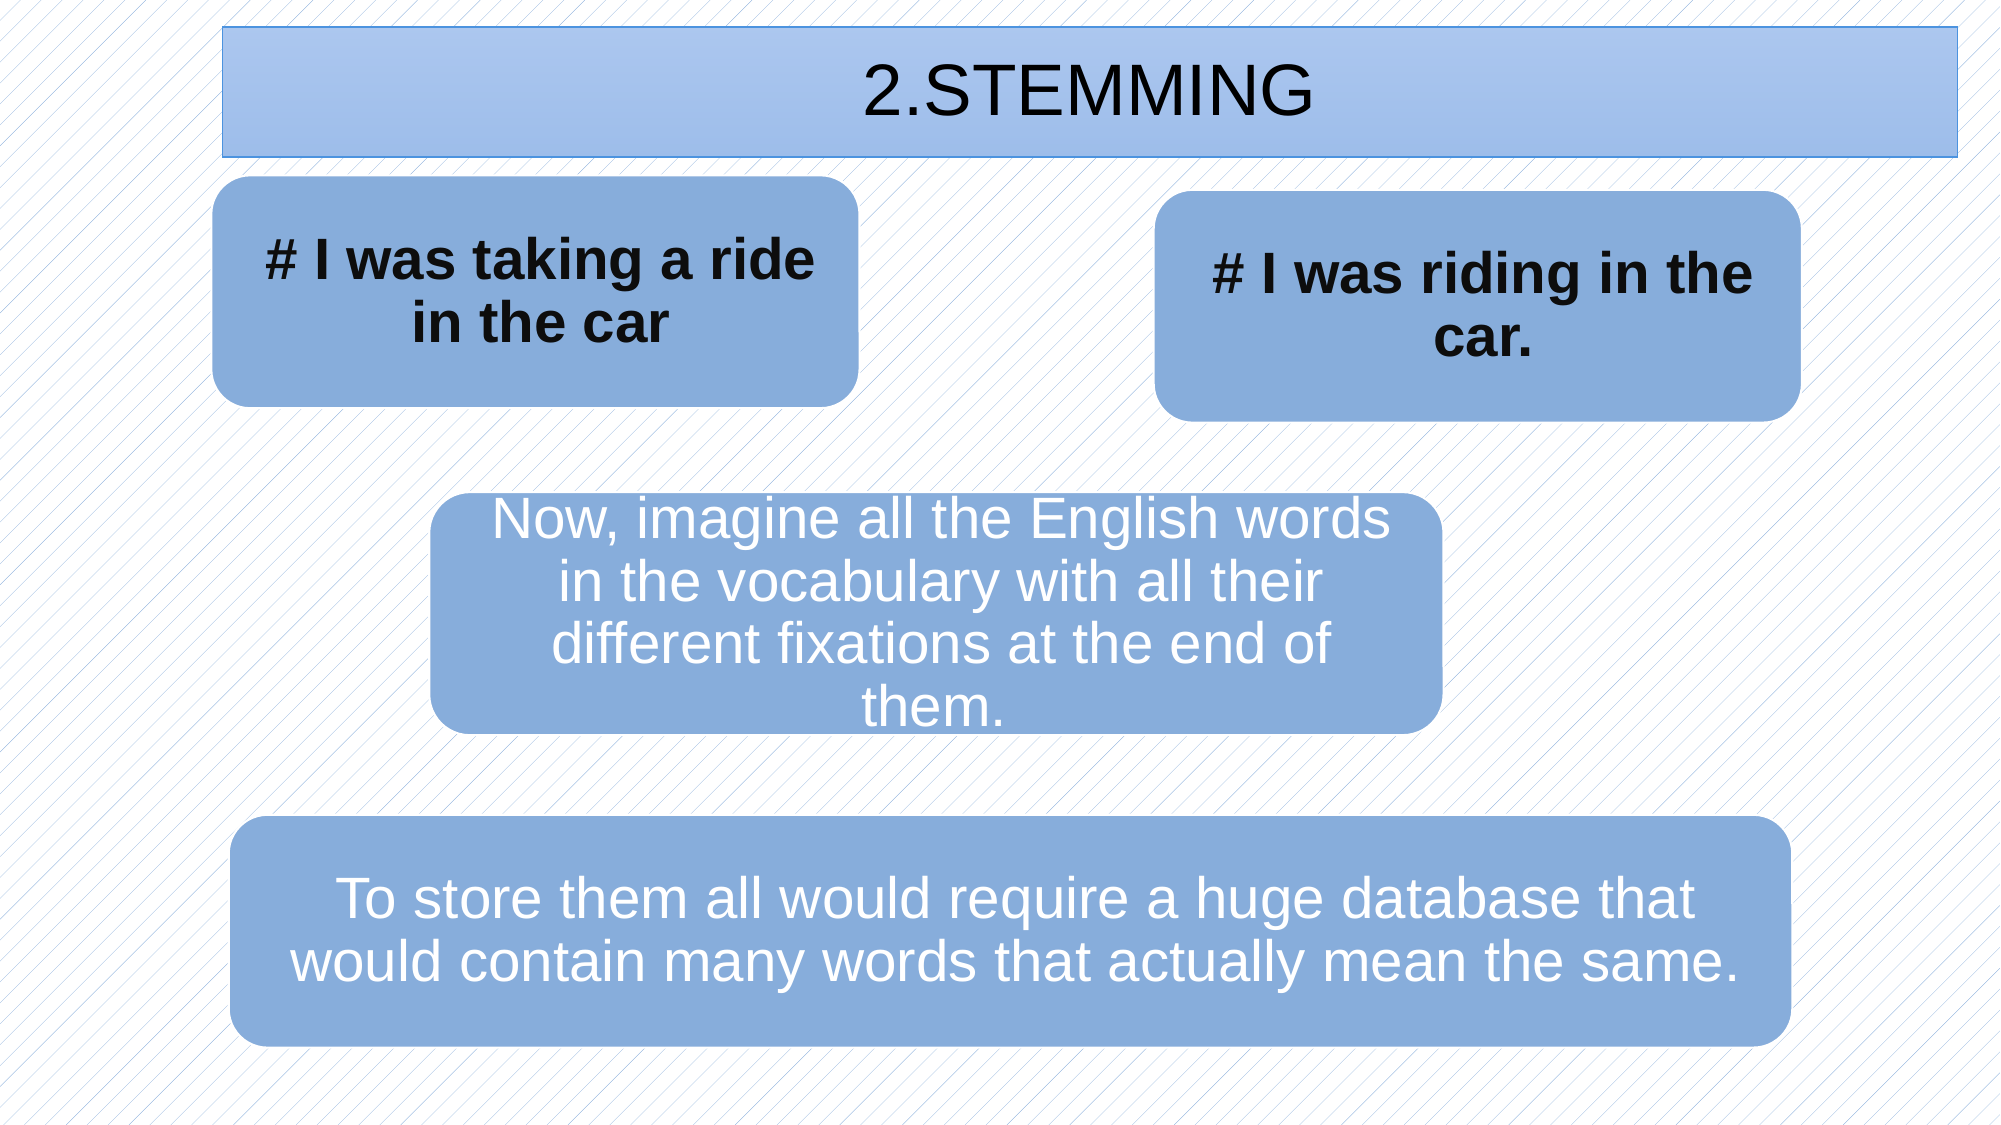

2.STEMMING
# I was taking a ride in the car
# I was riding in the car.
Now, imagine all the English words in the vocabulary with all their different fixations at the end of them.
To store them all would require a huge database that would contain many words that actually mean the same.